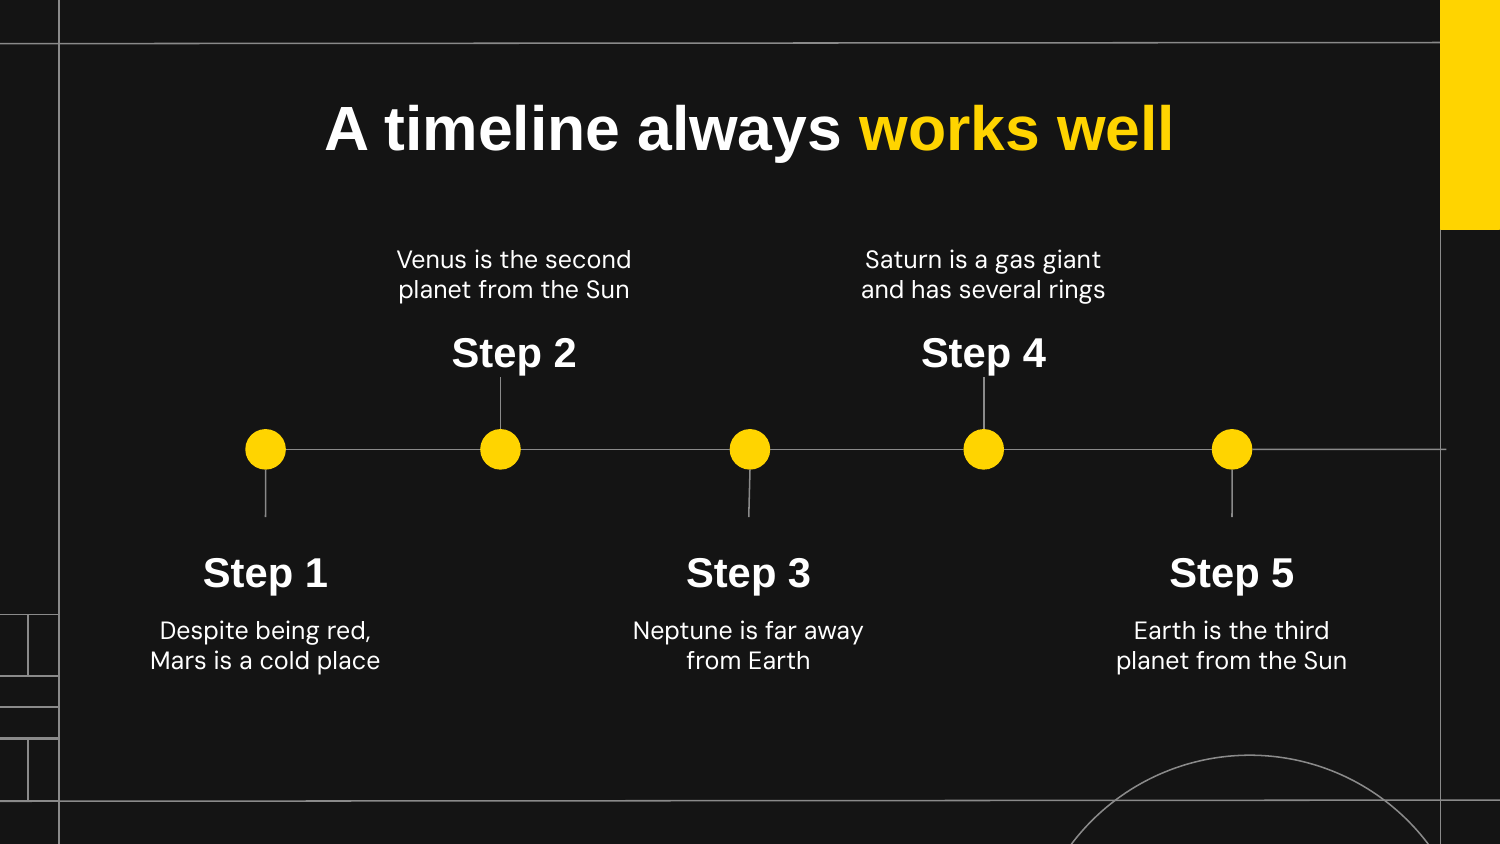

# A timeline always works well
Venus is the second planet from the Sun
Saturn is a gas giant and has several rings
Step 2
Step 4

Step 1
Step 3
Step 5
Despite being red, Mars is a cold place
Neptune is far away from Earth
Earth is the third planet from the Sun